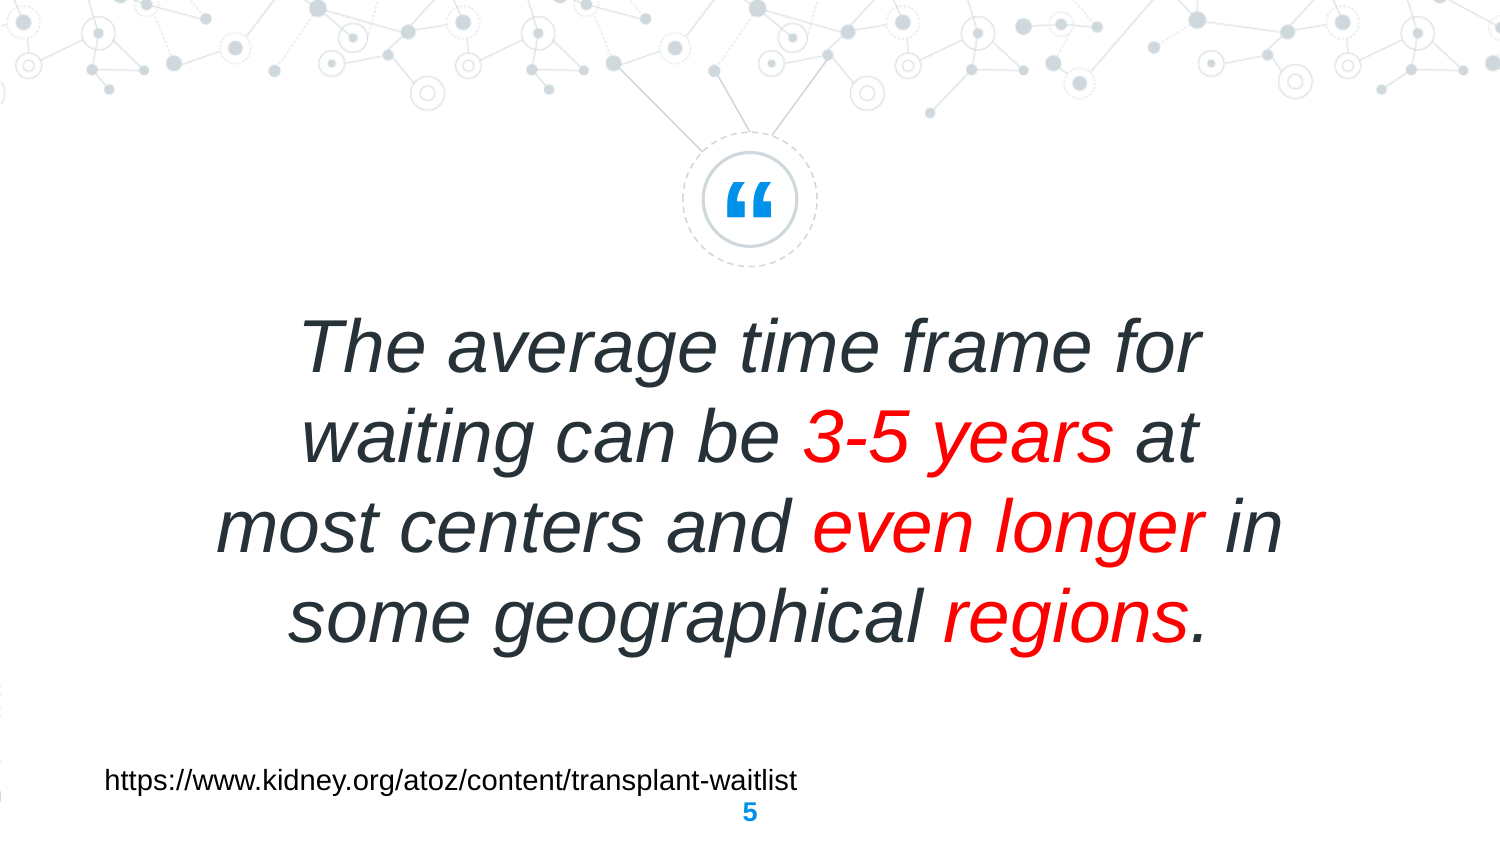

The average time frame for waiting can be 3-5 years at most centers and even longer in some geographical regions.
https://www.kidney.org/atoz/content/transplant-waitlist
5